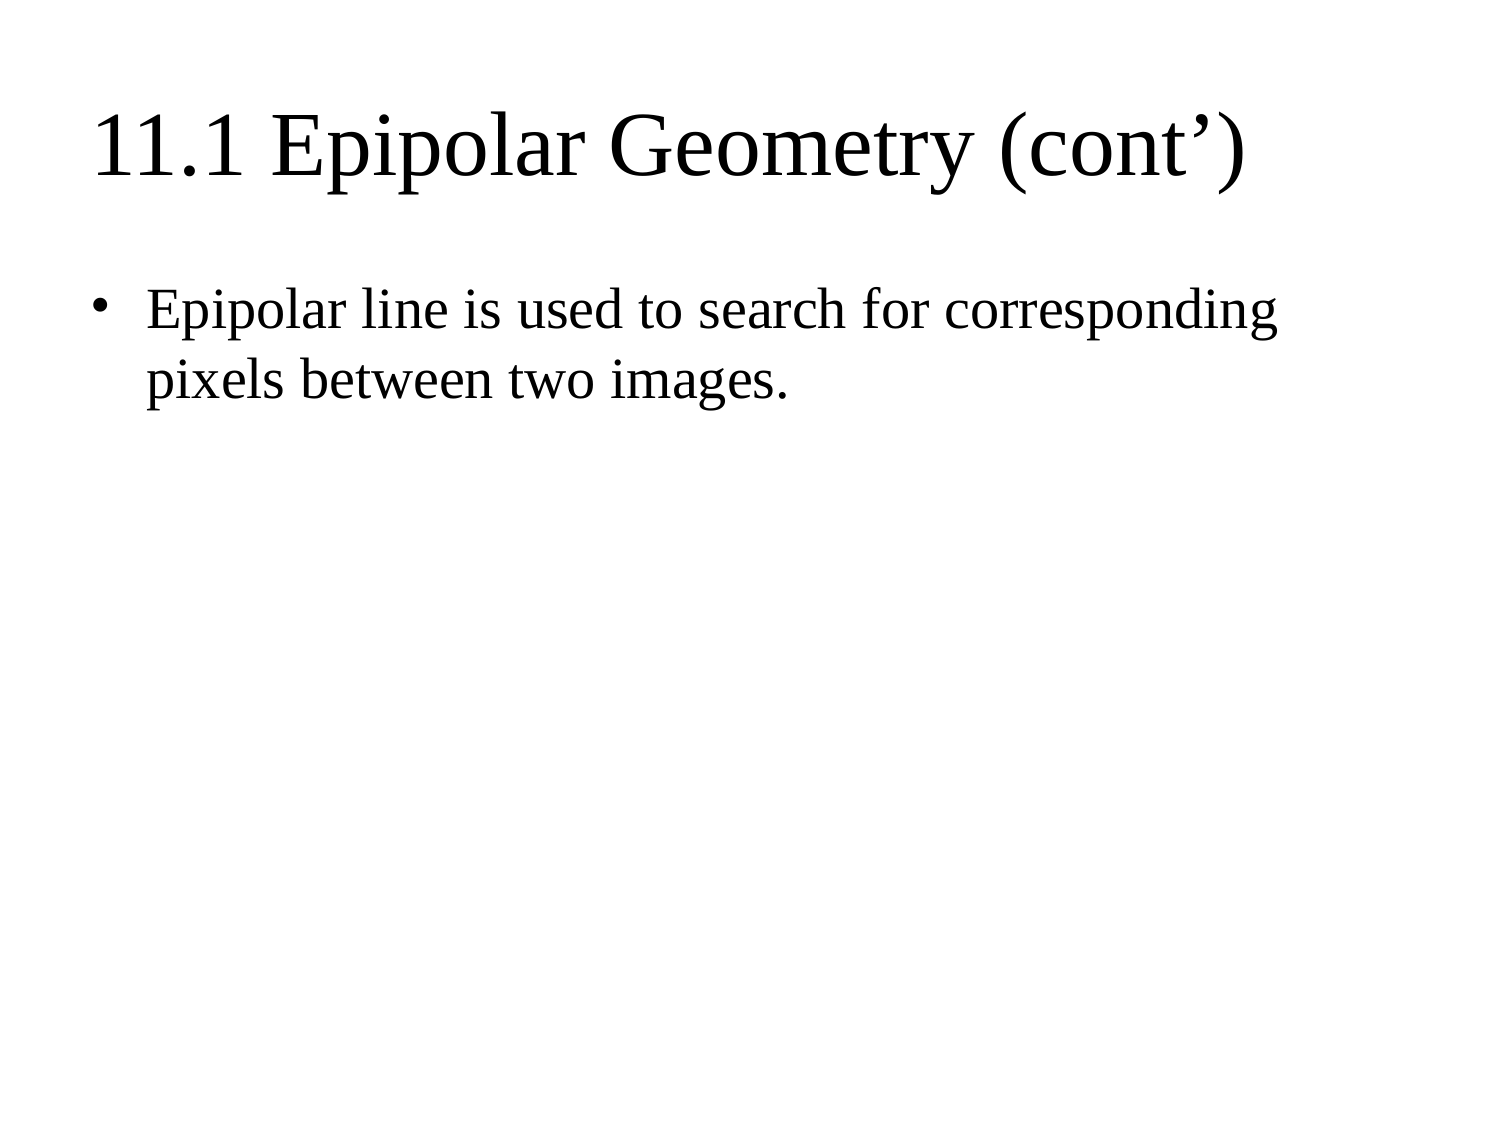

# 11.1 Epipolar Geometry (cont’)
Epipolar line is used to search for corresponding pixels between two images.